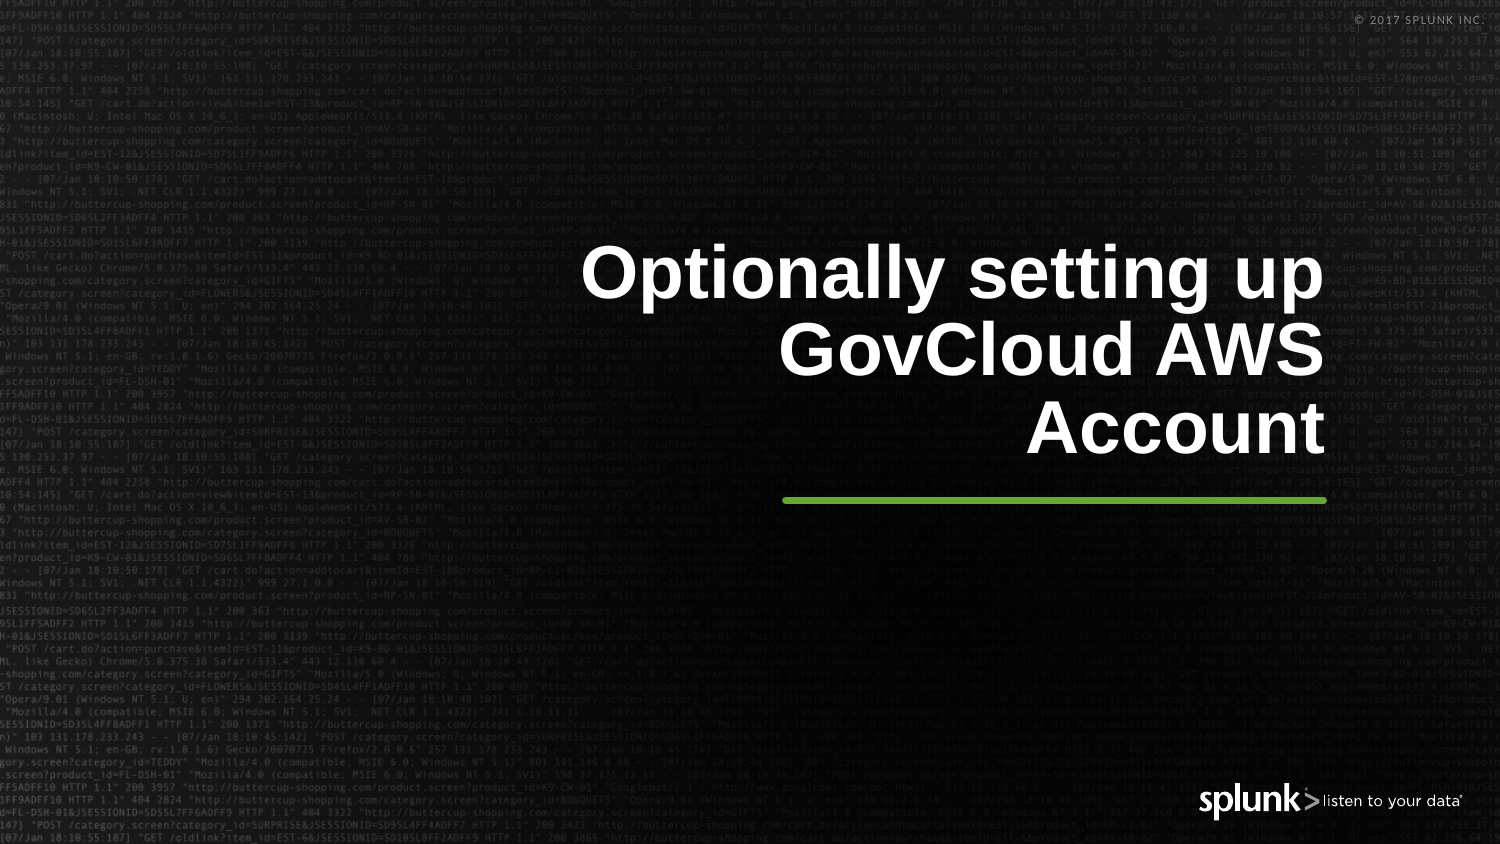

# Optionally setting up GovCloud AWS Account